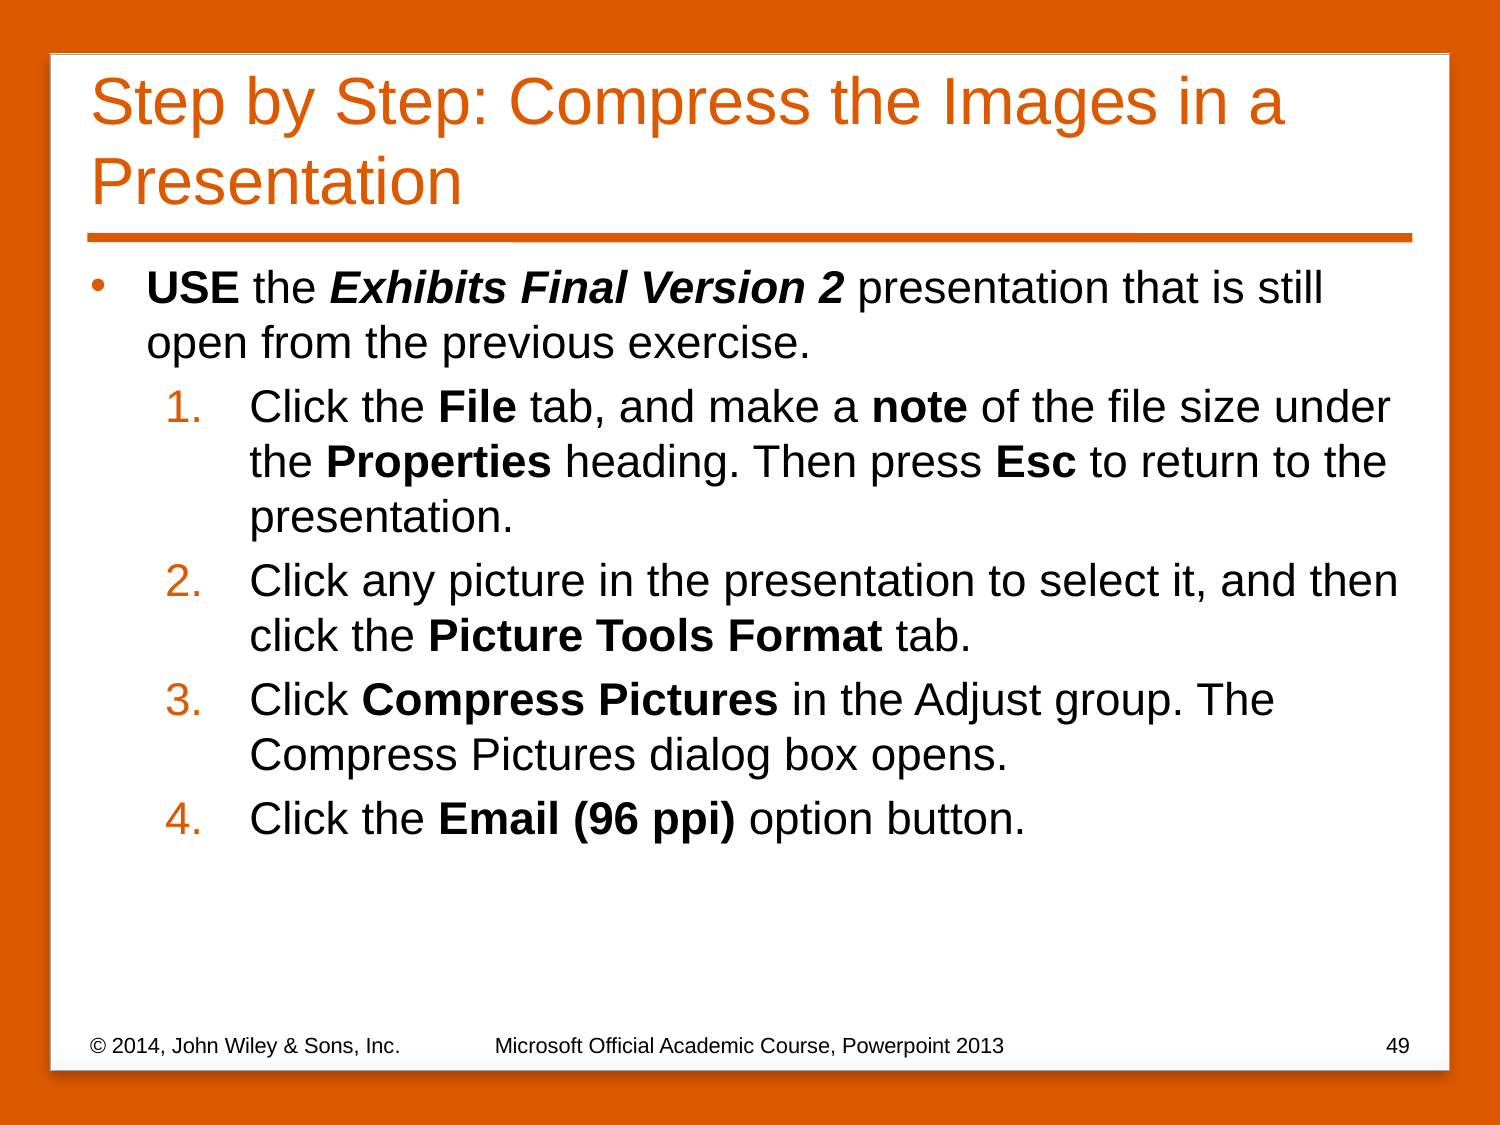

# Step by Step: Compress the Images in a Presentation
USE the Exhibits Final Version 2 presentation that is still open from the previous exercise.
Click the File tab, and make a note of the file size under the Properties heading. Then press Esc to return to the presentation.
Click any picture in the presentation to select it, and then click the Picture Tools Format tab.
Click Compress Pictures in the Adjust group. The Compress Pictures dialog box opens.
Click the Email (96 ppi) option button.
© 2014, John Wiley & Sons, Inc.
Microsoft Official Academic Course, Powerpoint 2013
49